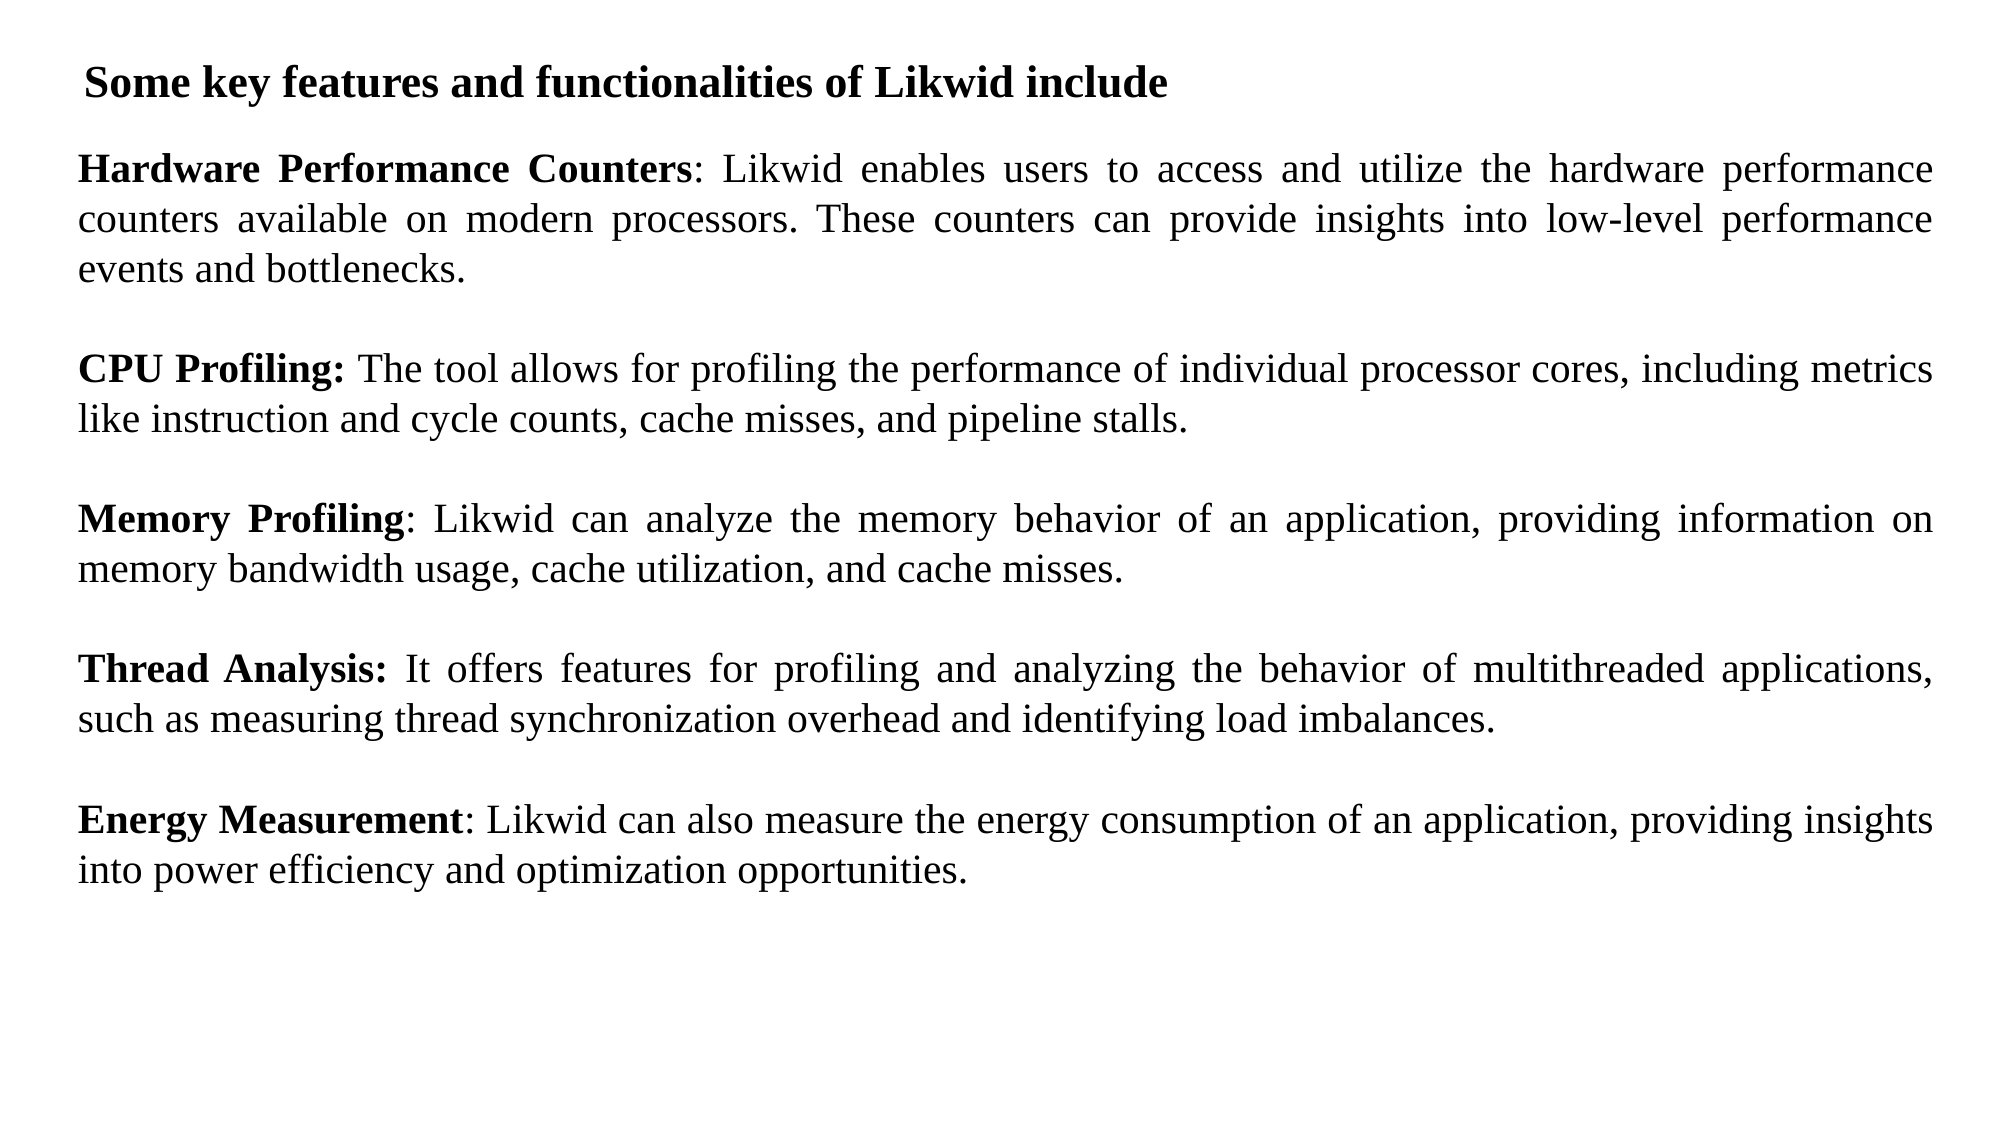

Some key features and functionalities of Likwid include
Hardware Performance Counters: Likwid enables users to access and utilize the hardware performance counters available on modern processors. These counters can provide insights into low-level performance events and bottlenecks.

CPU Profiling: The tool allows for profiling the performance of individual processor cores, including metrics like instruction and cycle counts, cache misses, and pipeline stalls.

Memory Profiling: Likwid can analyze the memory behavior of an application, providing information on memory bandwidth usage, cache utilization, and cache misses.

Thread Analysis: It offers features for profiling and analyzing the behavior of multithreaded applications, such as measuring thread synchronization overhead and identifying load imbalances.

Energy Measurement: Likwid can also measure the energy consumption of an application, providing insights into power efficiency and optimization opportunities.